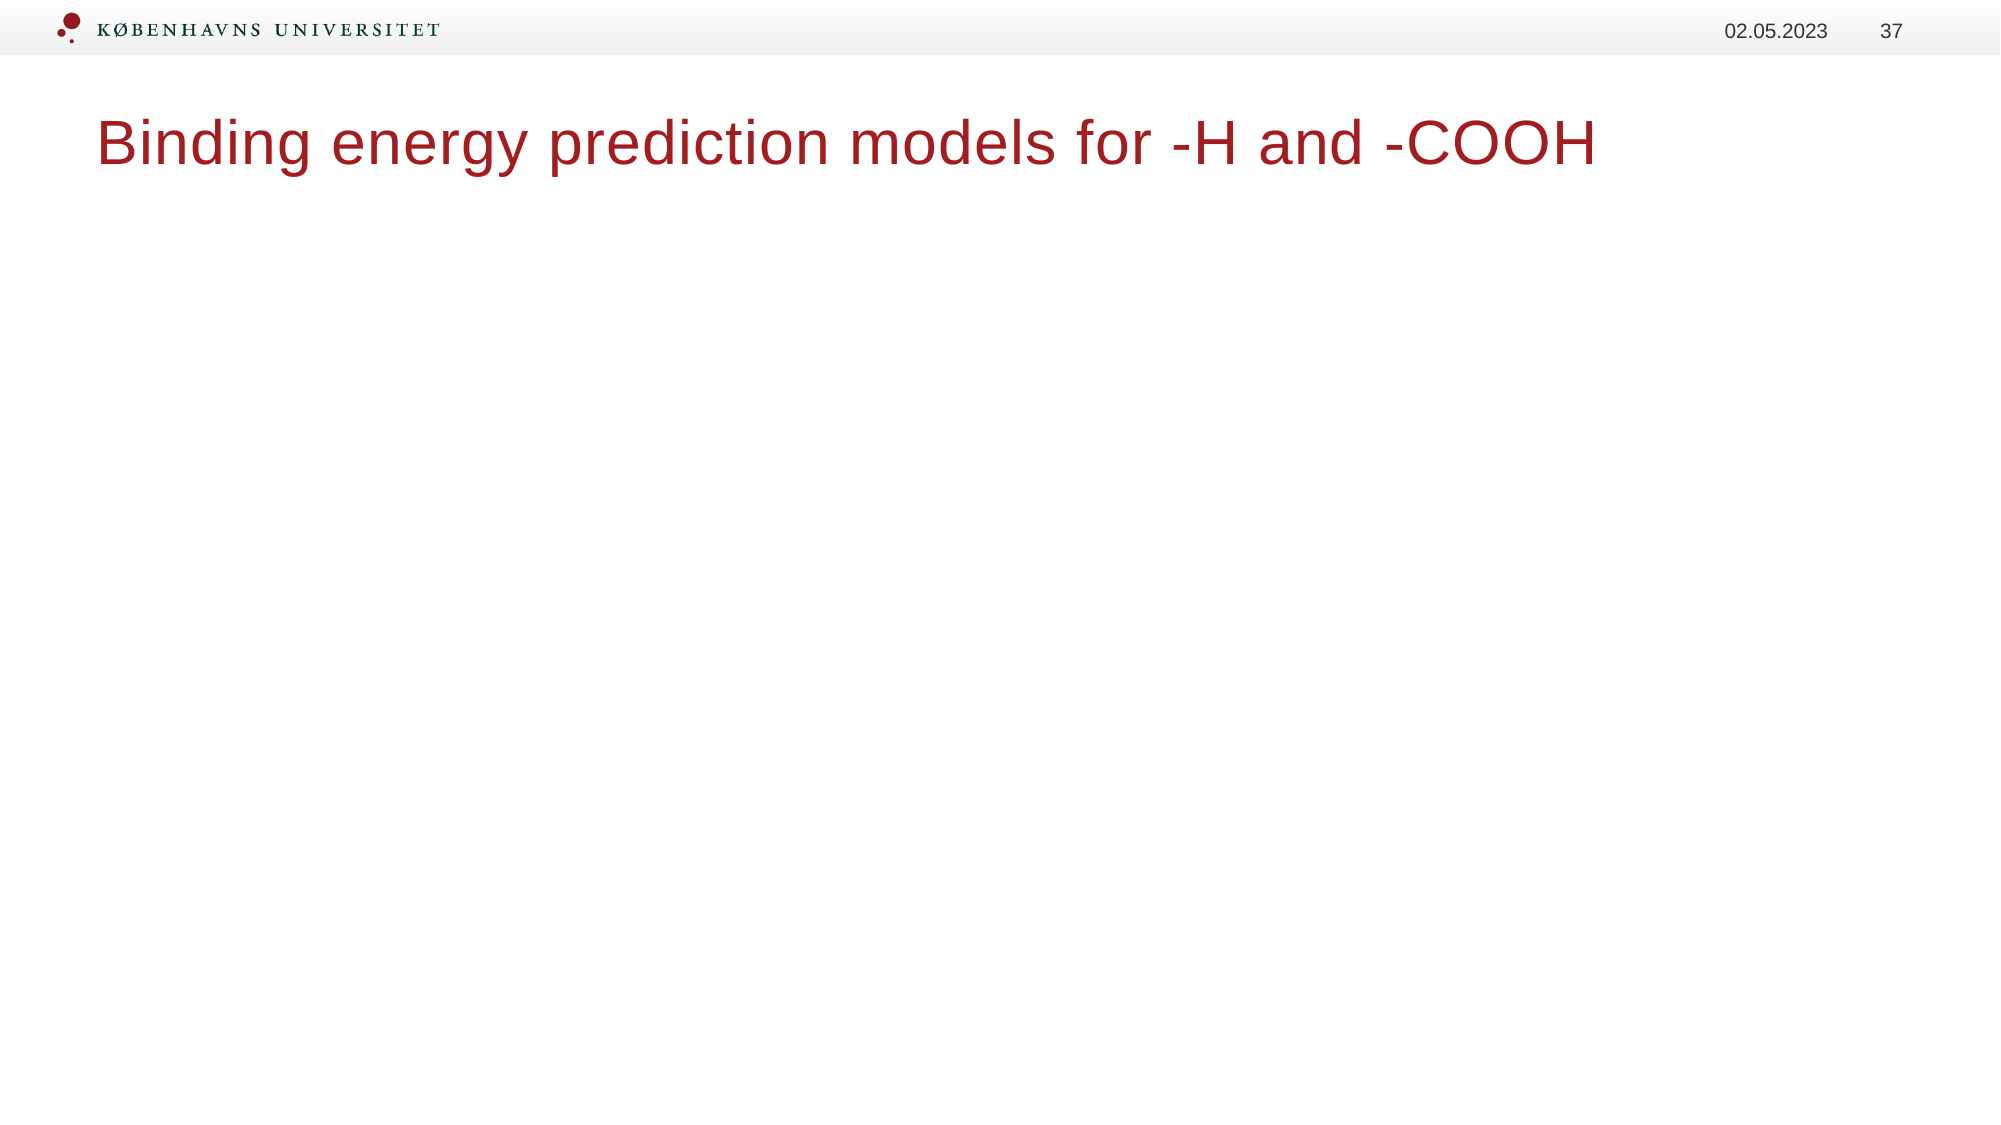

02.05.2023
37
# Binding energy prediction models for -H and -COOH